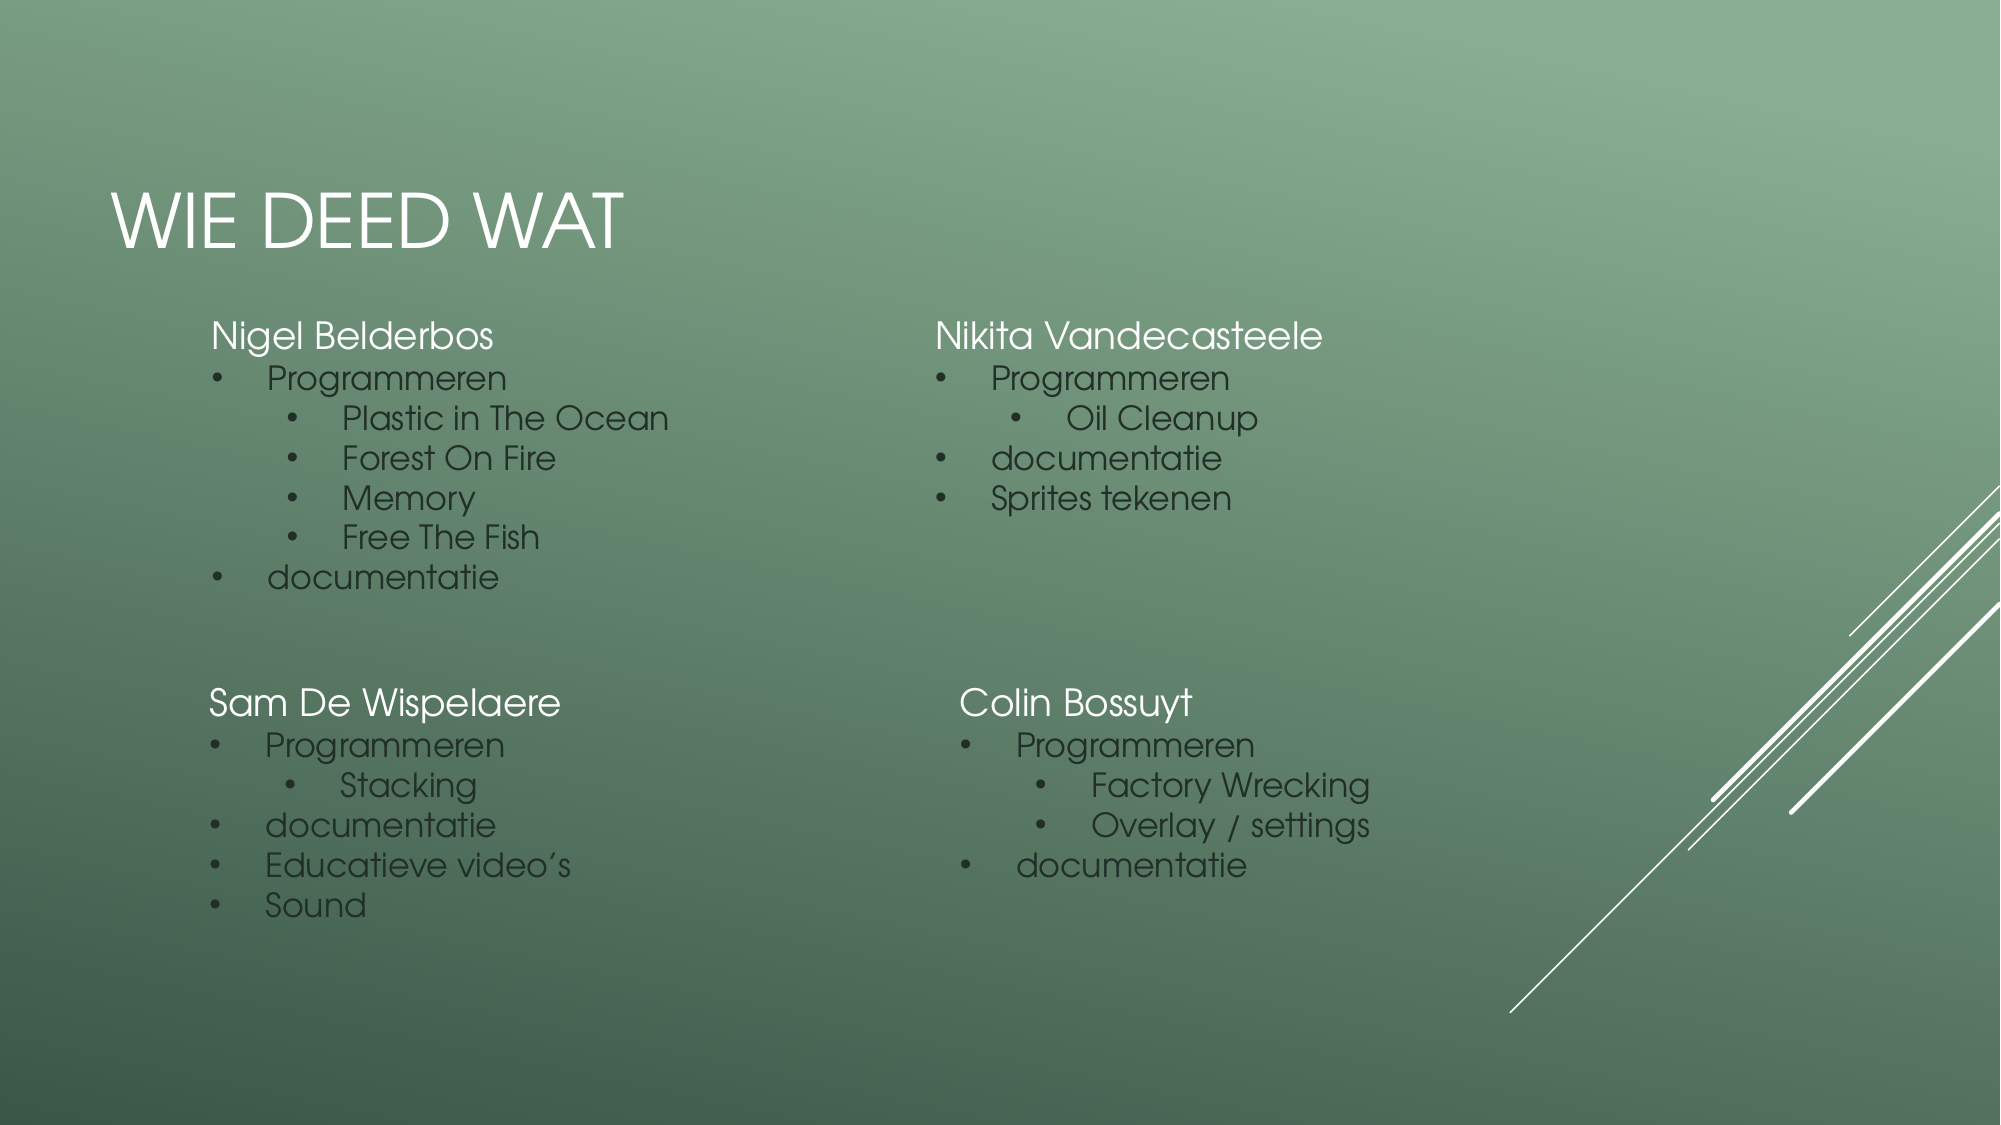

# Wie deed wat
Nigel Belderbos
Programmeren
Plastic in The Ocean
Forest On Fire
Memory
Free The Fish
documentatie
Nikita Vandecasteele
Programmeren
Oil Cleanup
documentatie
Sprites tekenen
Sam De Wispelaere
Programmeren
Stacking
documentatie
Educatieve video’s
Sound
Colin Bossuyt
Programmeren
Factory Wrecking
Overlay / settings
documentatie